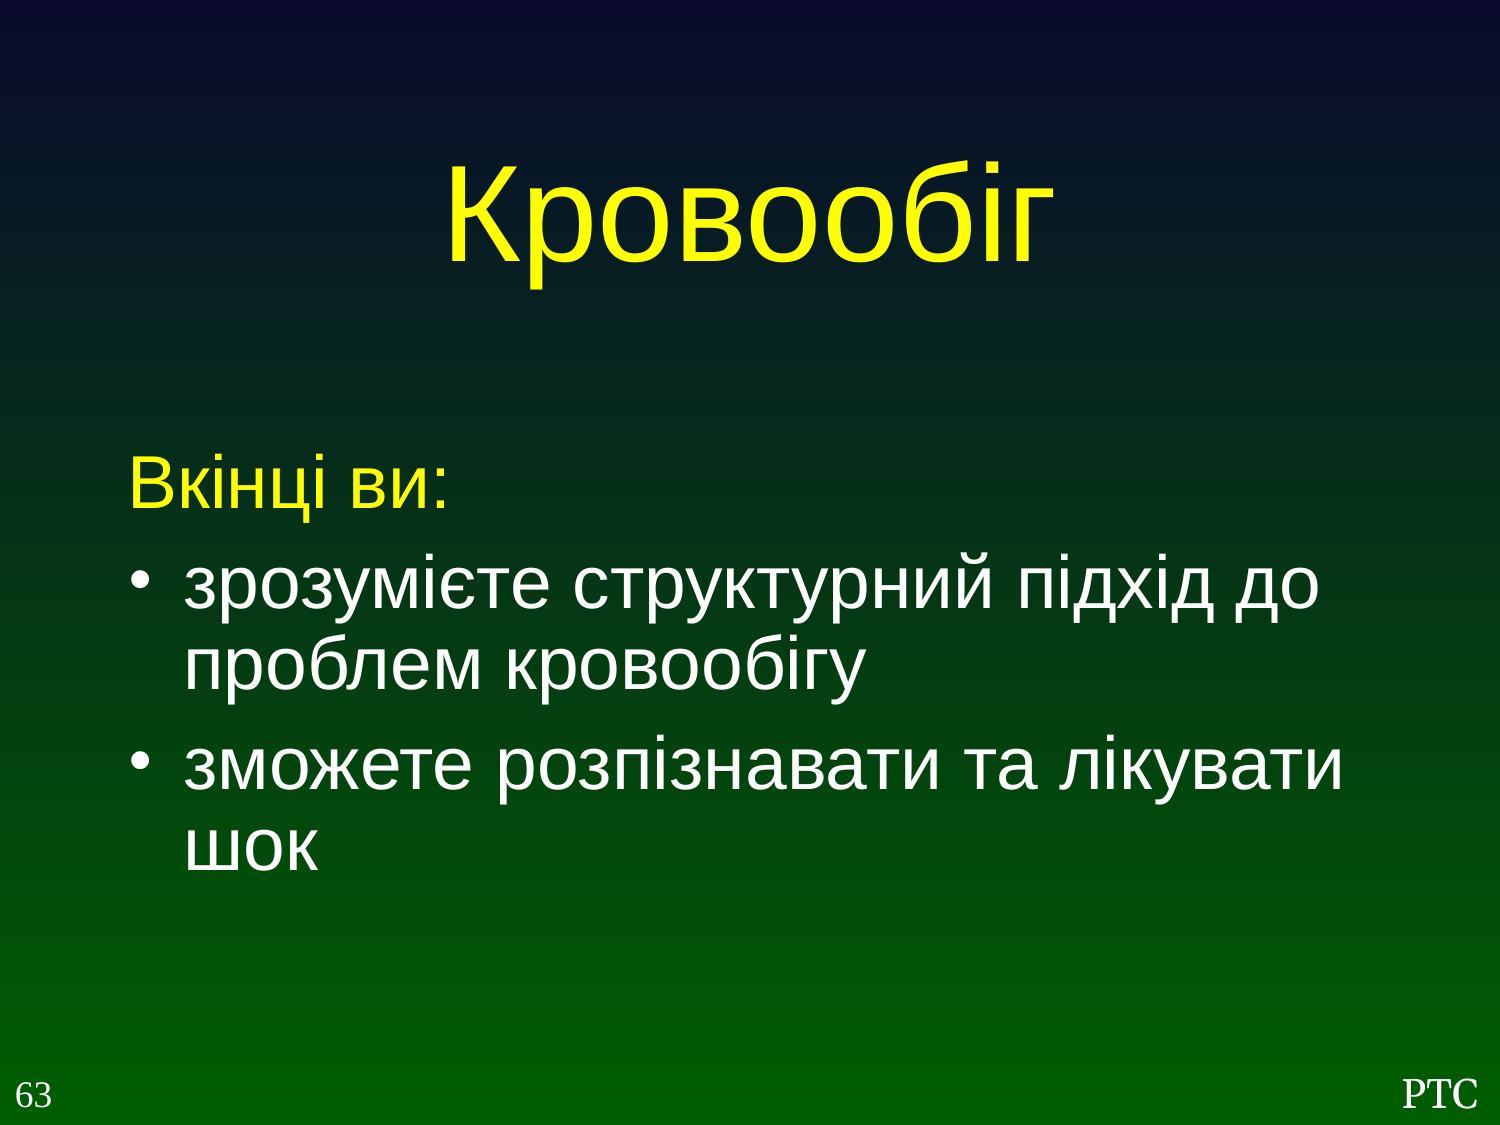

Кровообіг
Вкінці ви:
зрозумієте структурний підхід до проблем кровообігу
зможете розпізнавати та лікувати шок
63